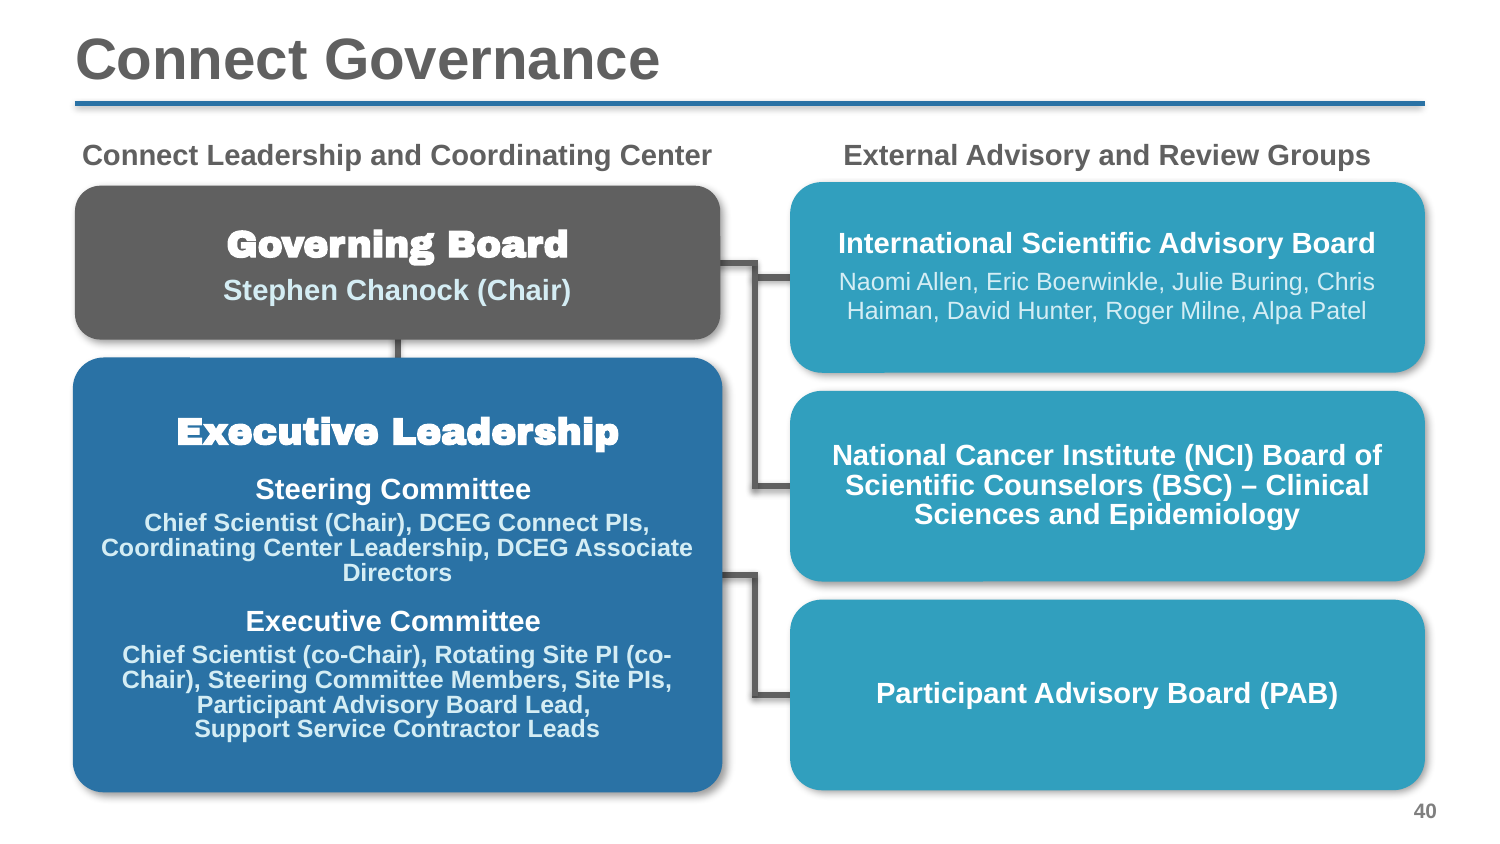

# Connect Governance
Connect Leadership and Coordinating Center
External Advisory and Review Groups
International Scientific Advisory Board
Naomi Allen, Eric Boerwinkle, Julie Buring, Chris Haiman, David Hunter, Roger Milne, Alpa Patel
Governing Board
Stephen Chanock (Chair)
Executive Leadership
Steering Committee
Chief Scientist (Chair), DCEG Connect PIs, Coordinating Center Leadership, DCEG Associate Directors

Executive Committee
Chief Scientist (co-Chair), Rotating Site PI (co-Chair), Steering Committee Members, Site PIs, Participant Advisory Board Lead,
Support Service Contractor Leads
National Cancer Institute (NCI) Board of Scientific Counselors (BSC) – Clinical Sciences and Epidemiology
Participant Advisory Board (PAB)